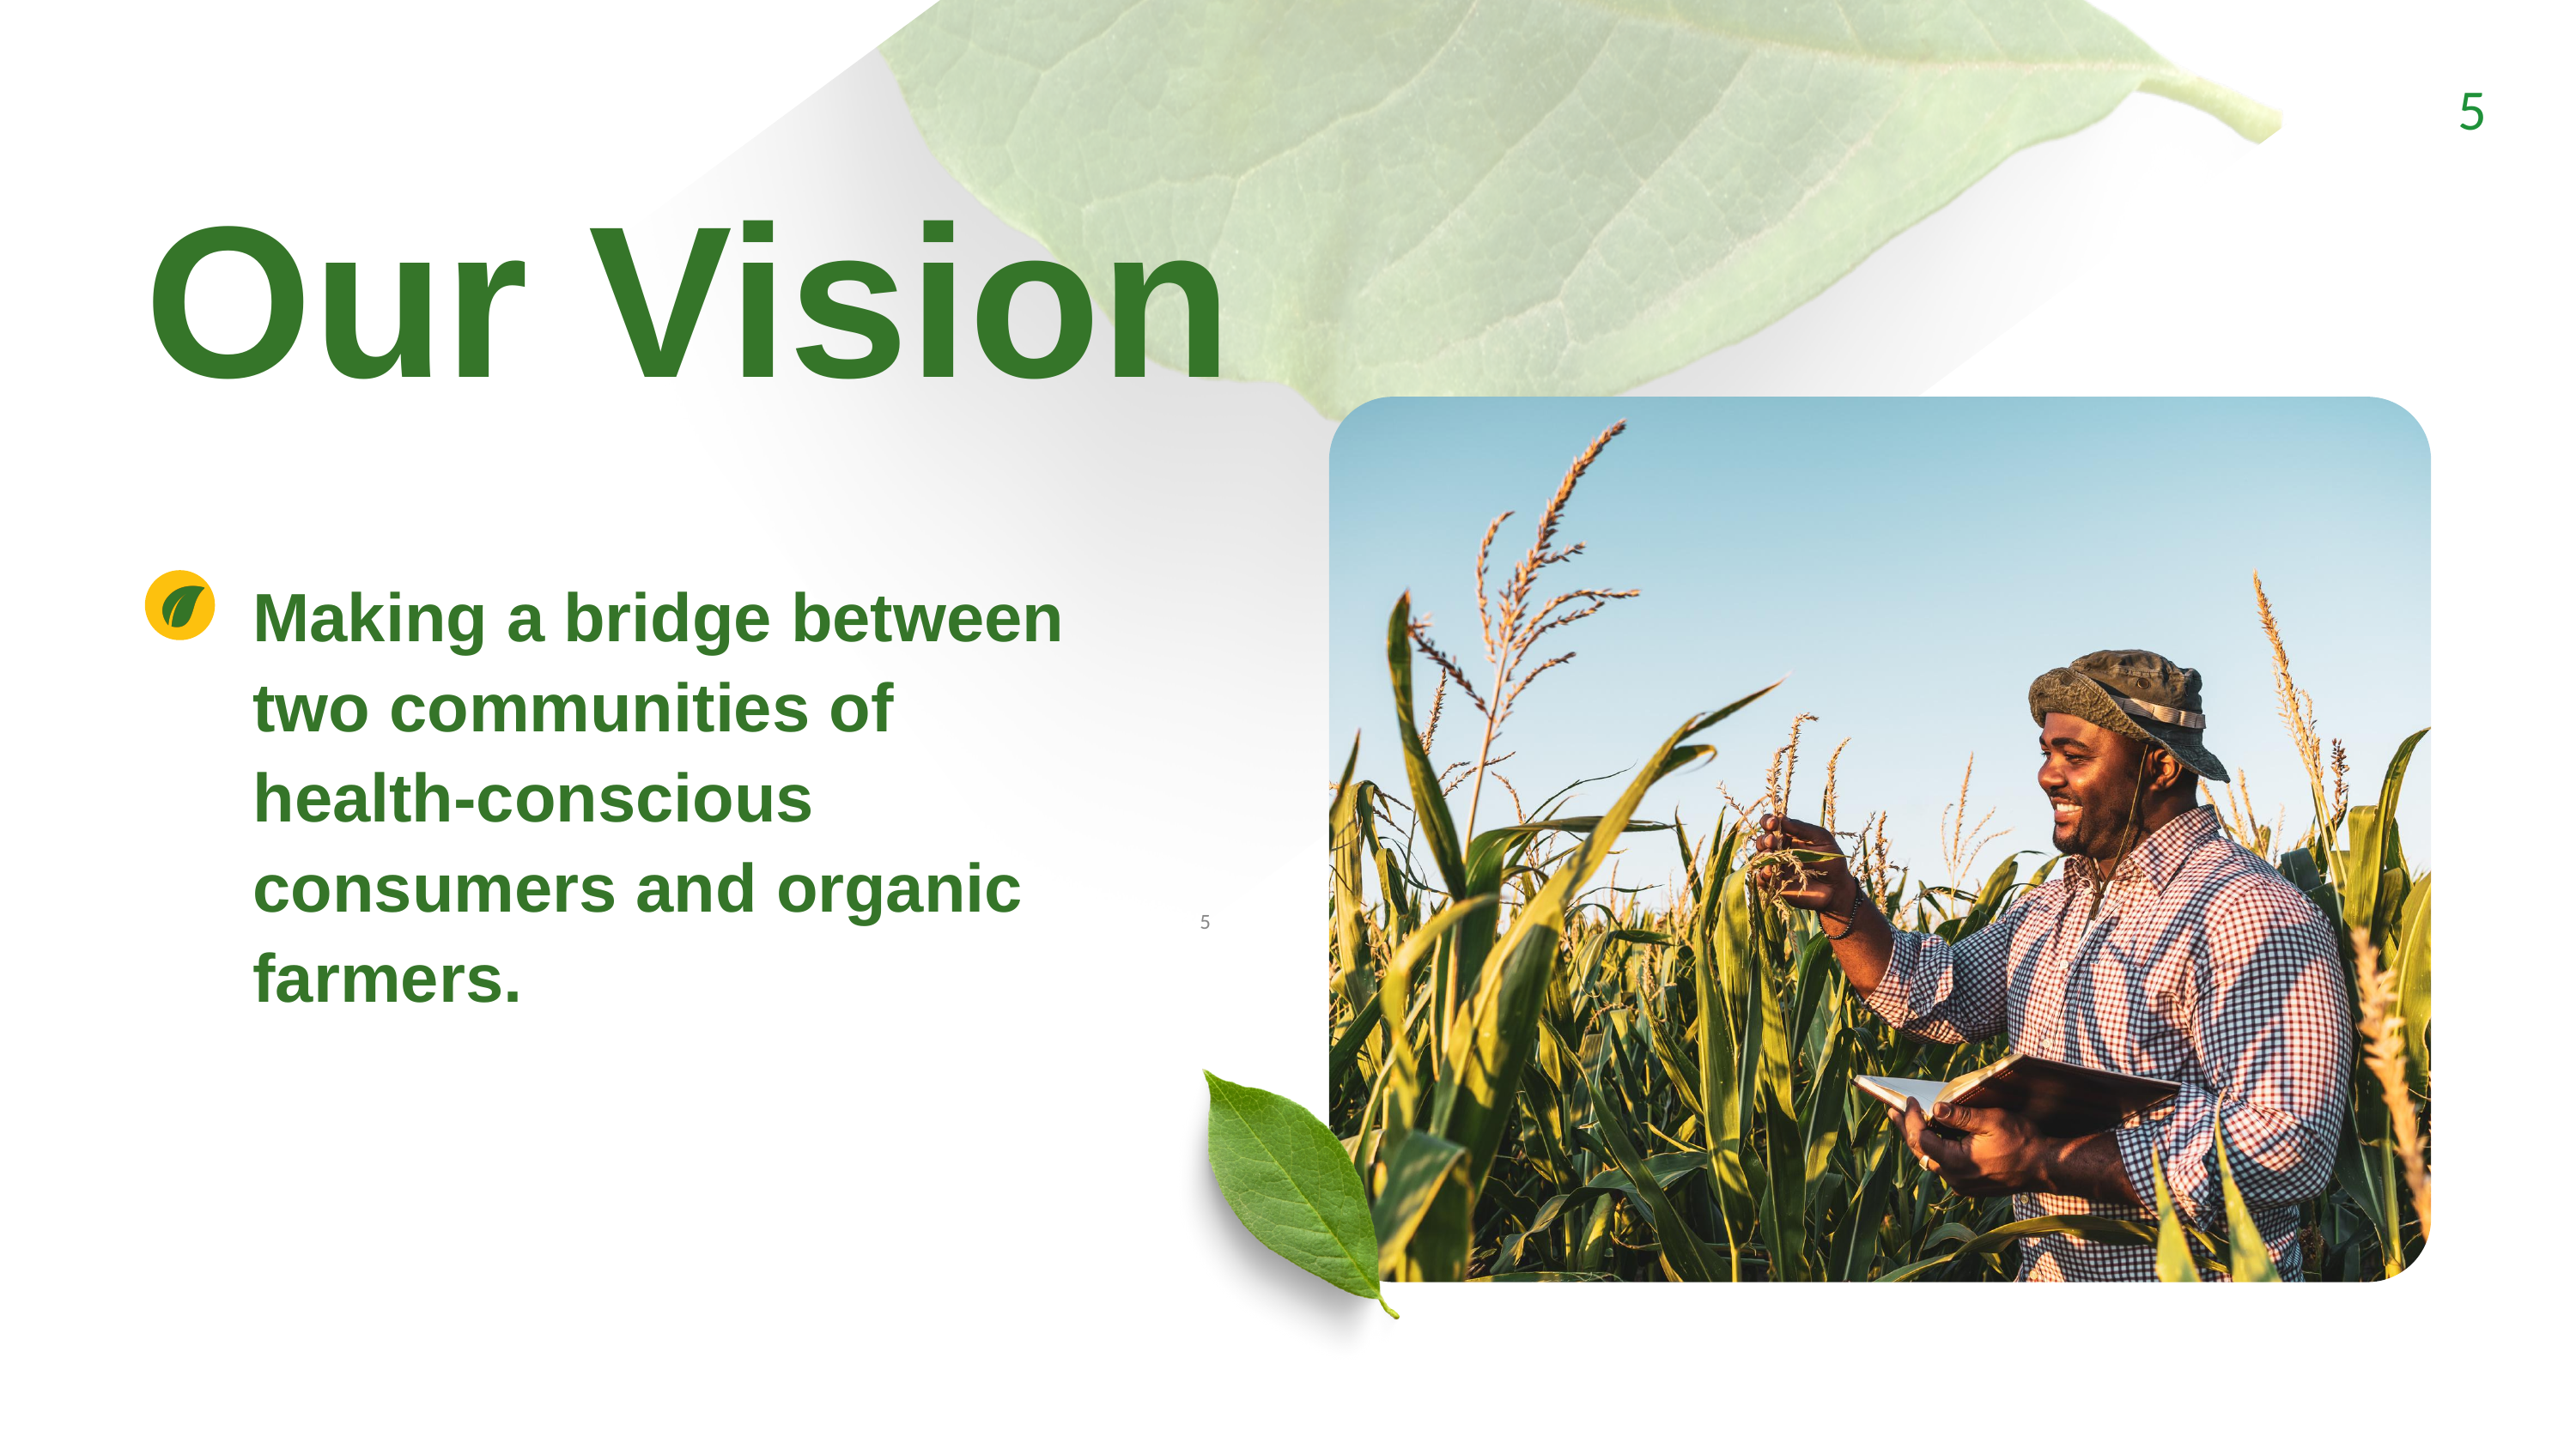

5
Our Vision

Making a bridge between two communities of health-conscious consumers and organic farmers.

5